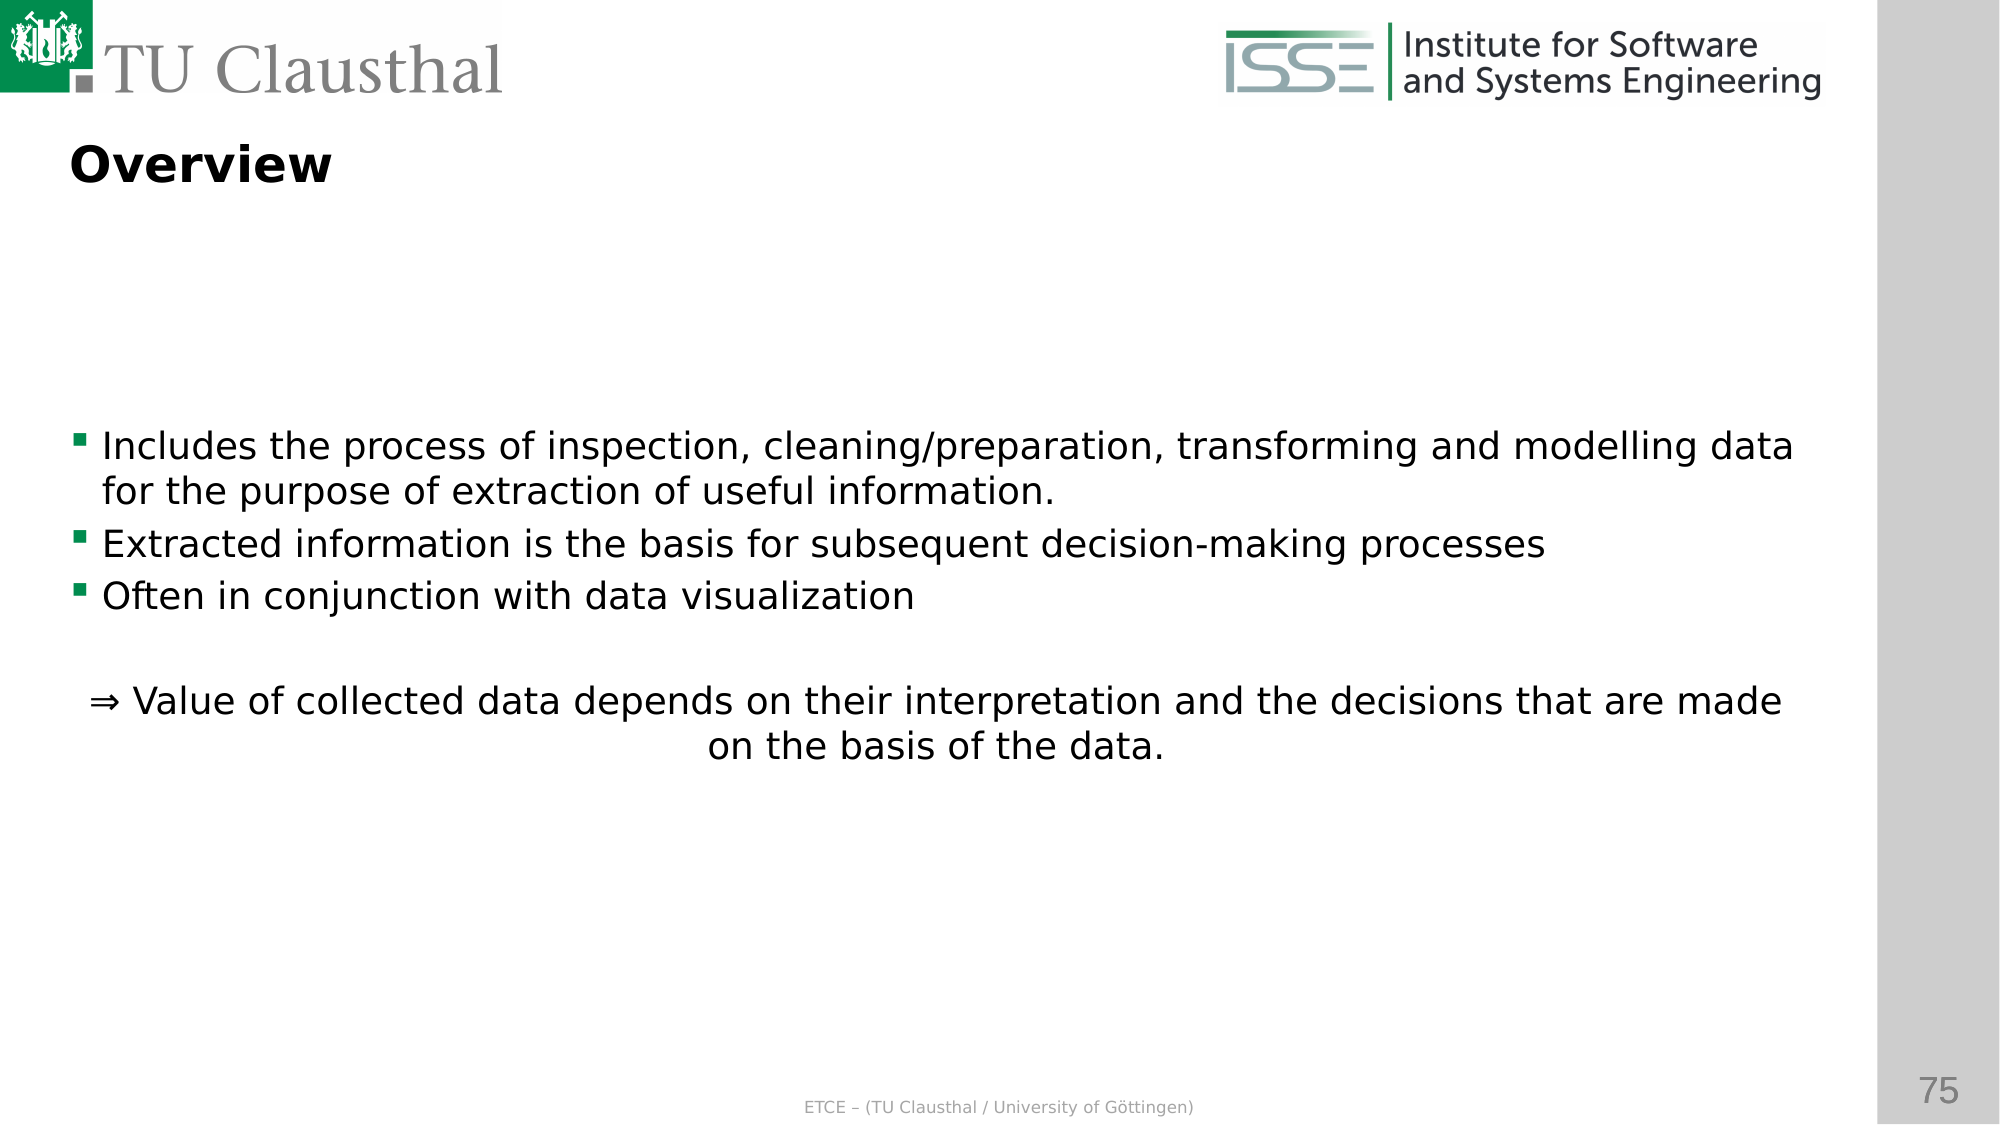

Overview
Includes the process of inspection, cleaning/preparation, transforming and modelling data for the purpose of extraction of useful information.
Extracted information is the basis for subsequent decision-making processes
Often in conjunction with data visualization

⇒ Value of collected data depends on their interpretation and the decisions that are made on the basis of the data.